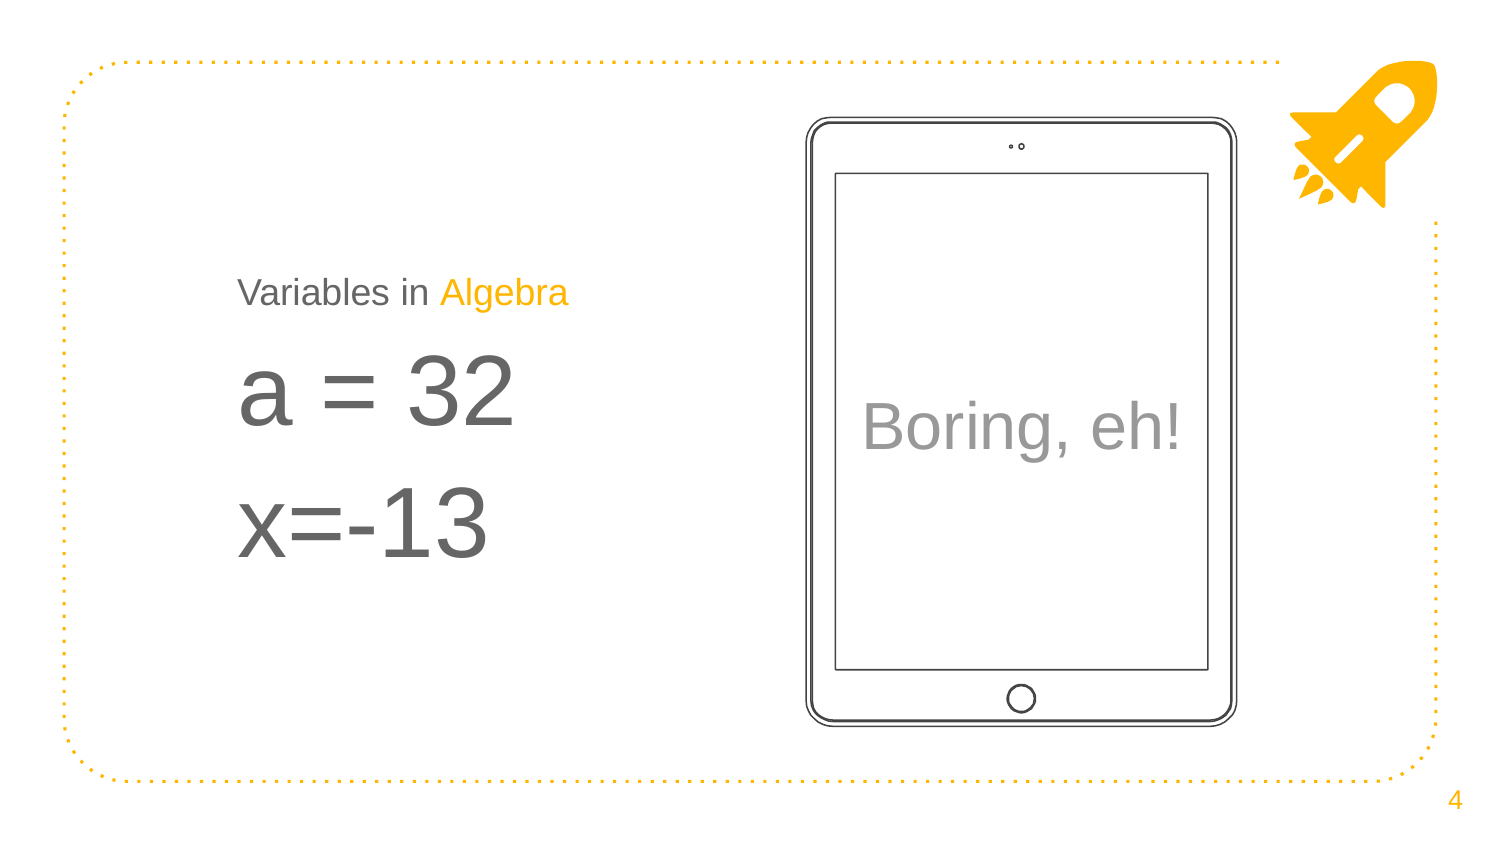

Variables in Algebra
a = 32
x=-13

Boring, eh!
4